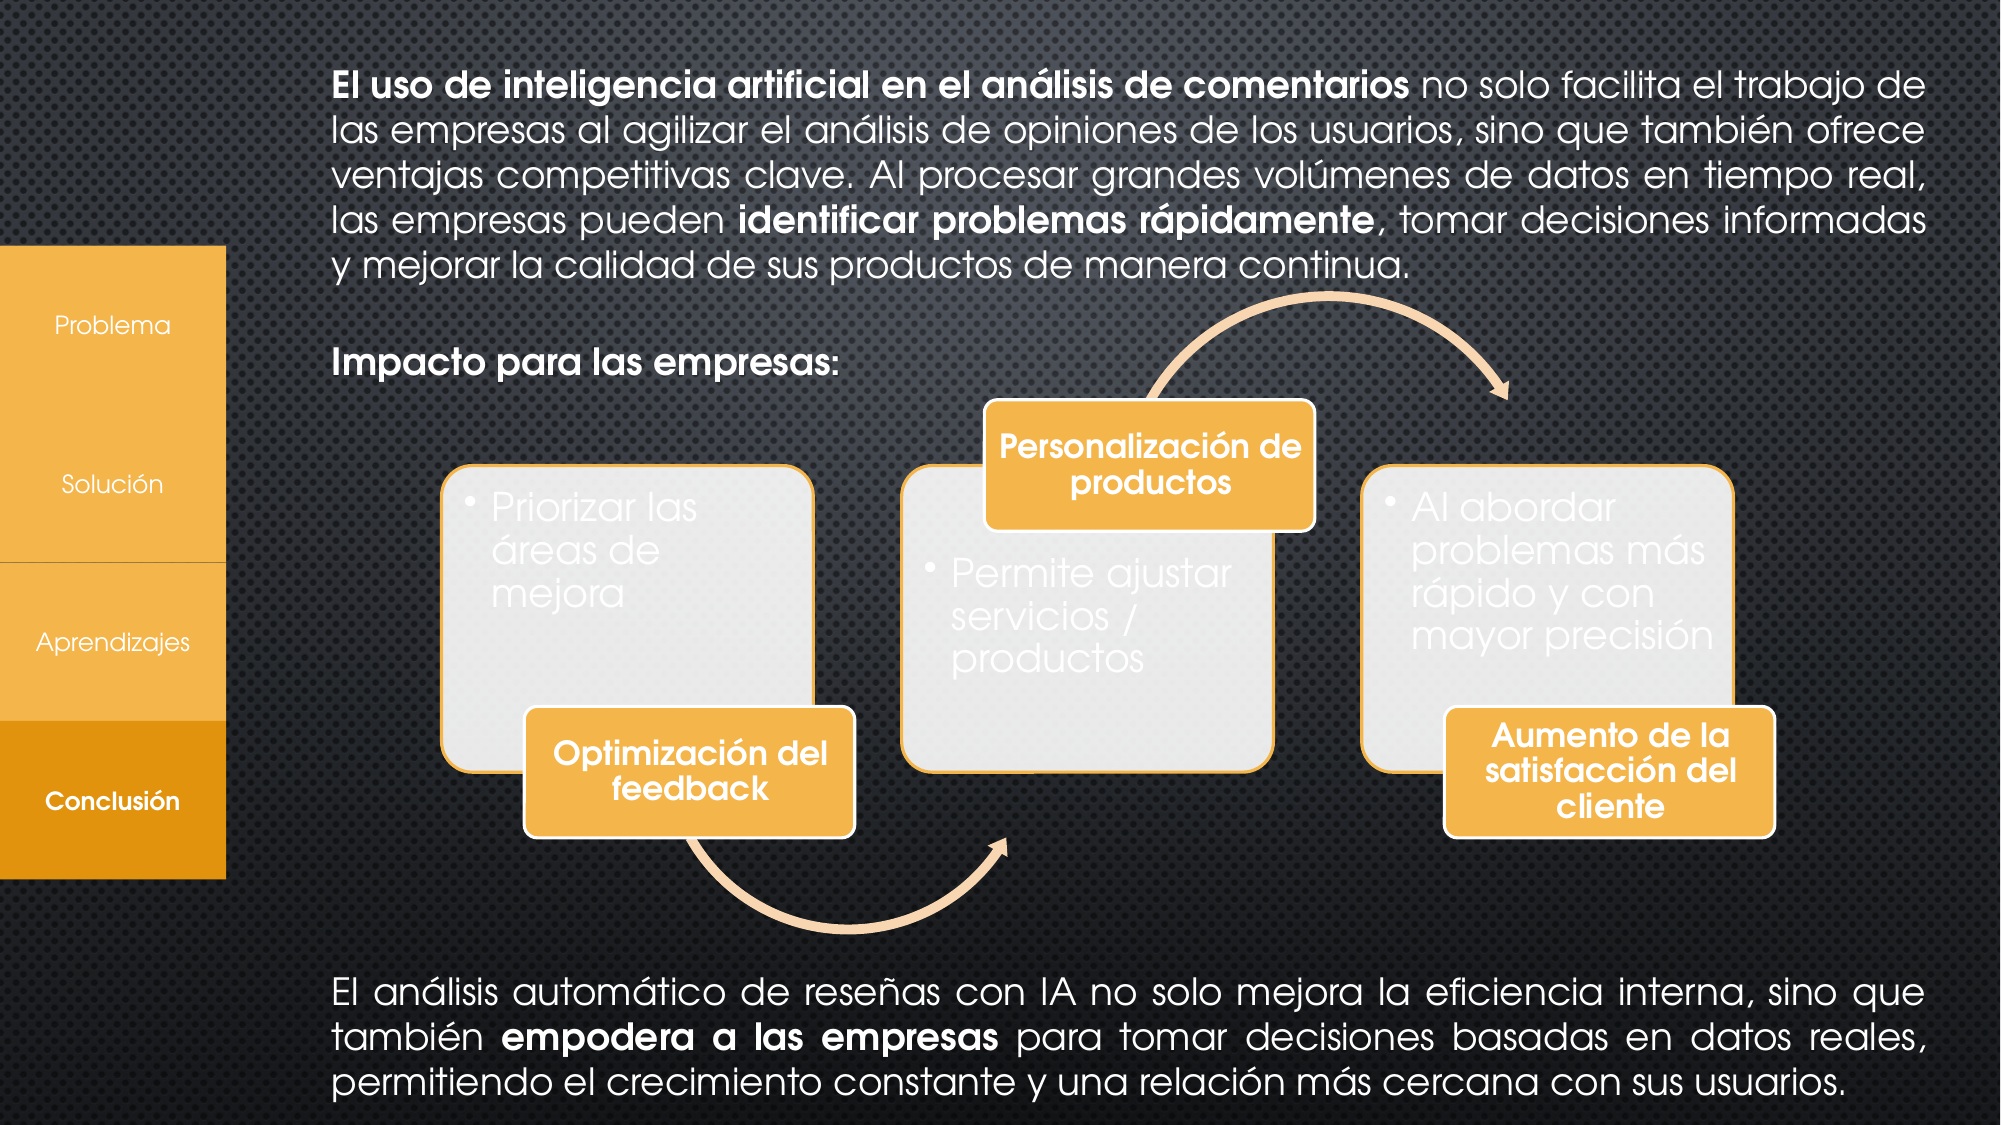

El uso de inteligencia artificial en el análisis de comentarios no solo facilita el trabajo de las empresas al agilizar el análisis de opiniones de los usuarios, sino que también ofrece ventajas competitivas clave. Al procesar grandes volúmenes de datos en tiempo real, las empresas pueden identificar problemas rápidamente, tomar decisiones informadas y mejorar la calidad de sus productos de manera continua.
Priorizar las áreas de mejora
Optimización del feedback
Permite ajustar servicios / productos
Personalización de productos
Al abordar problemas más rápido y con mayor precisión
Aumento de la satisfacción del cliente
Problema
Impacto para las empresas:

El análisis automático de reseñas con IA no solo mejora la eficiencia interna, sino que también empodera a las empresas para tomar decisiones basadas en datos reales, permitiendo el crecimiento constante y una relación más cercana con sus usuarios.
Solución
Aprendizajes
Conclusión